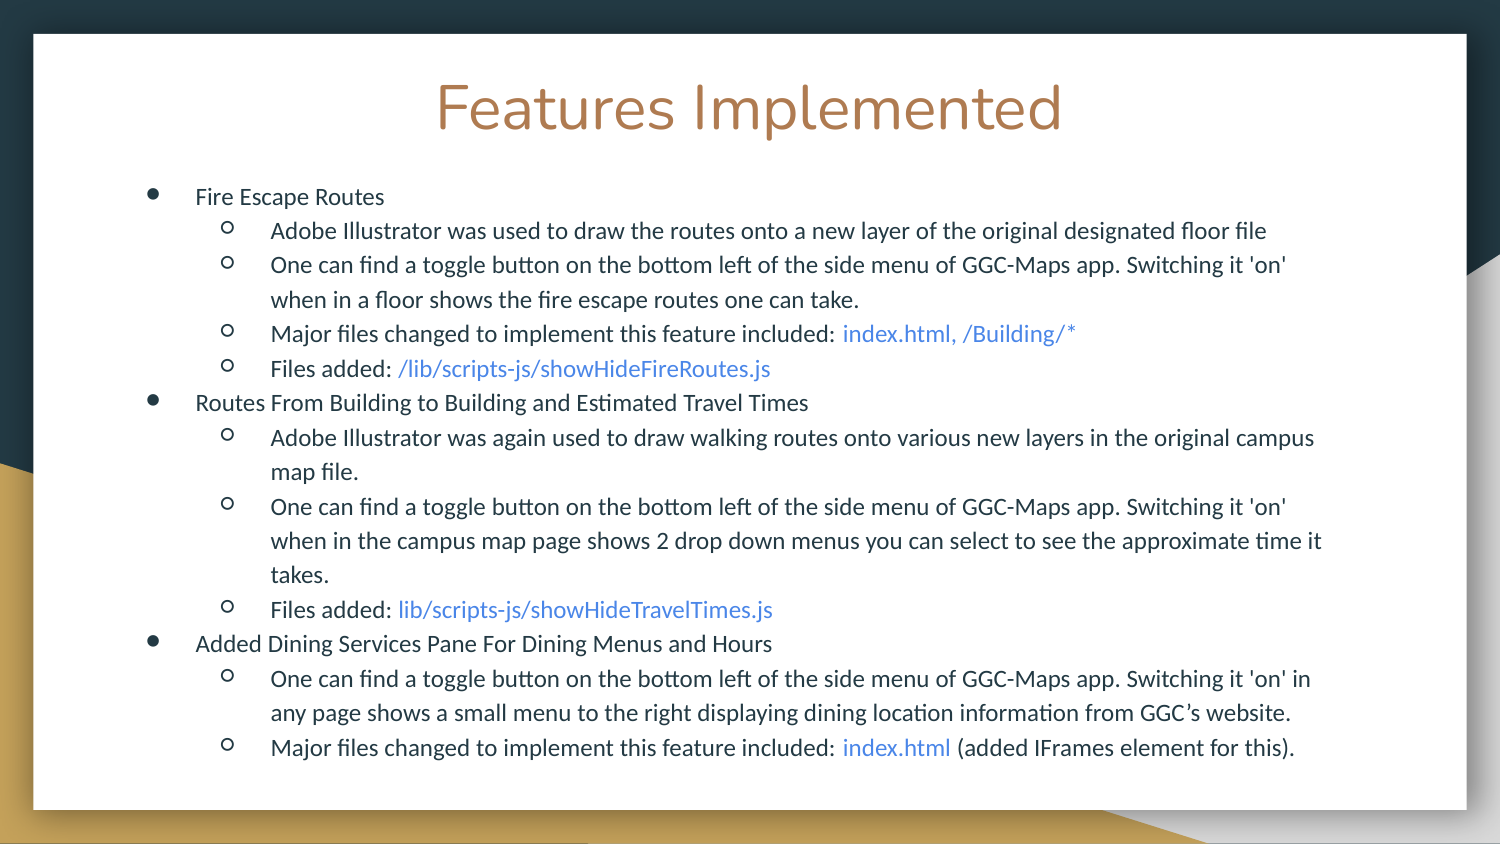

# Features Implemented
Fire Escape Routes
Adobe Illustrator was used to draw the routes onto a new layer of the original designated floor file
One can find a toggle button on the bottom left of the side menu of GGC-Maps app. Switching it 'on' when in a floor shows the fire escape routes one can take.
Major files changed to implement this feature included: index.html, /Building/*
Files added: /lib/scripts-js/showHideFireRoutes.js
Routes From Building to Building and Estimated Travel Times
Adobe Illustrator was again used to draw walking routes onto various new layers in the original campus map file.
One can find a toggle button on the bottom left of the side menu of GGC-Maps app. Switching it 'on' when in the campus map page shows 2 drop down menus you can select to see the approximate time it takes.
Files added: lib/scripts-js/showHideTravelTimes.js
Added Dining Services Pane For Dining Menus and Hours
One can find a toggle button on the bottom left of the side menu of GGC-Maps app. Switching it 'on' in any page shows a small menu to the right displaying dining location information from GGC’s website.
Major files changed to implement this feature included: index.html (added IFrames element for this).